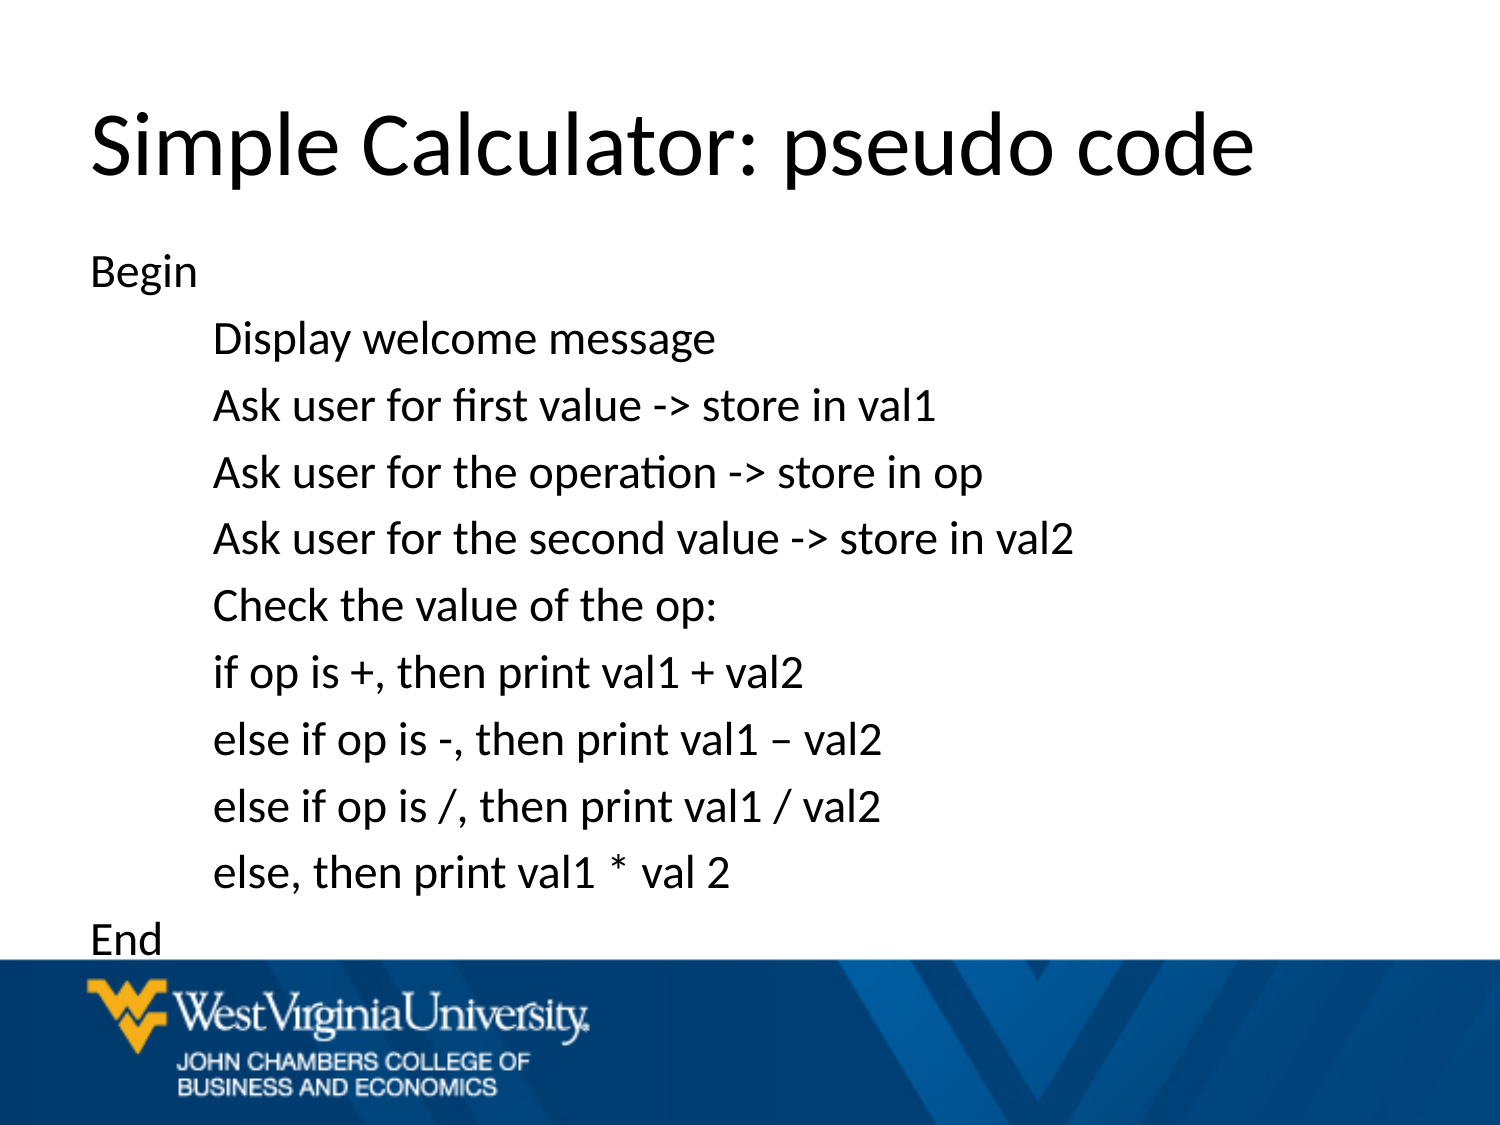

# Simple Calculator: pseudo code
Begin
	Display welcome message
	Ask user for first value -> store in val1
	Ask user for the operation -> store in op
	Ask user for the second value -> store in val2
	Check the value of the op:
	if op is +, then print val1 + val2
	else if op is -, then print val1 – val2
	else if op is /, then print val1 / val2
	else, then print val1 * val 2
End